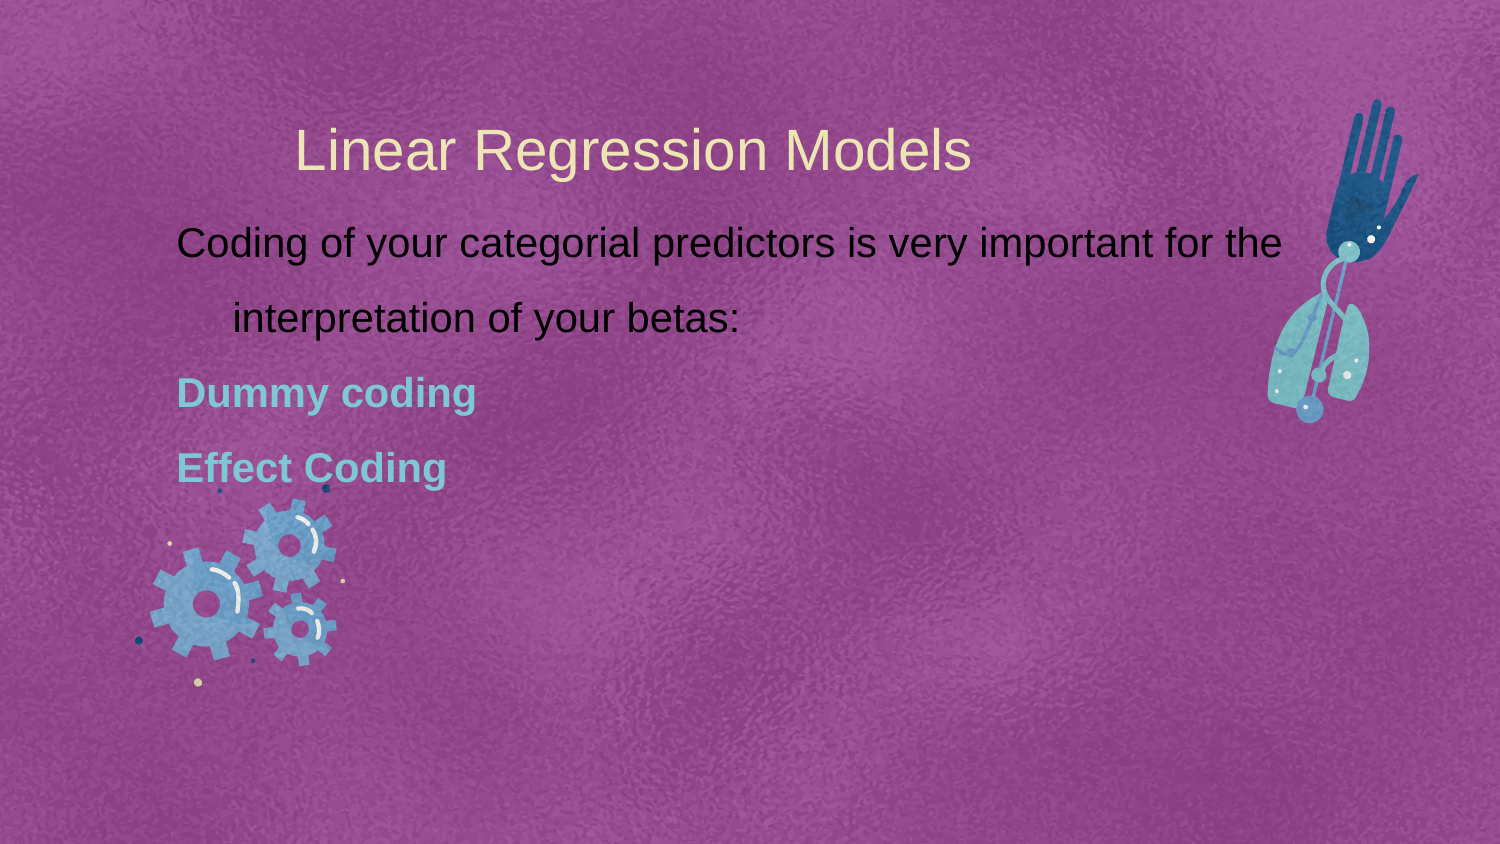

Linear Regression Models
Coding of your categorial predictors is very important for the interpretation of your betas:
Dummy coding
Effect Coding